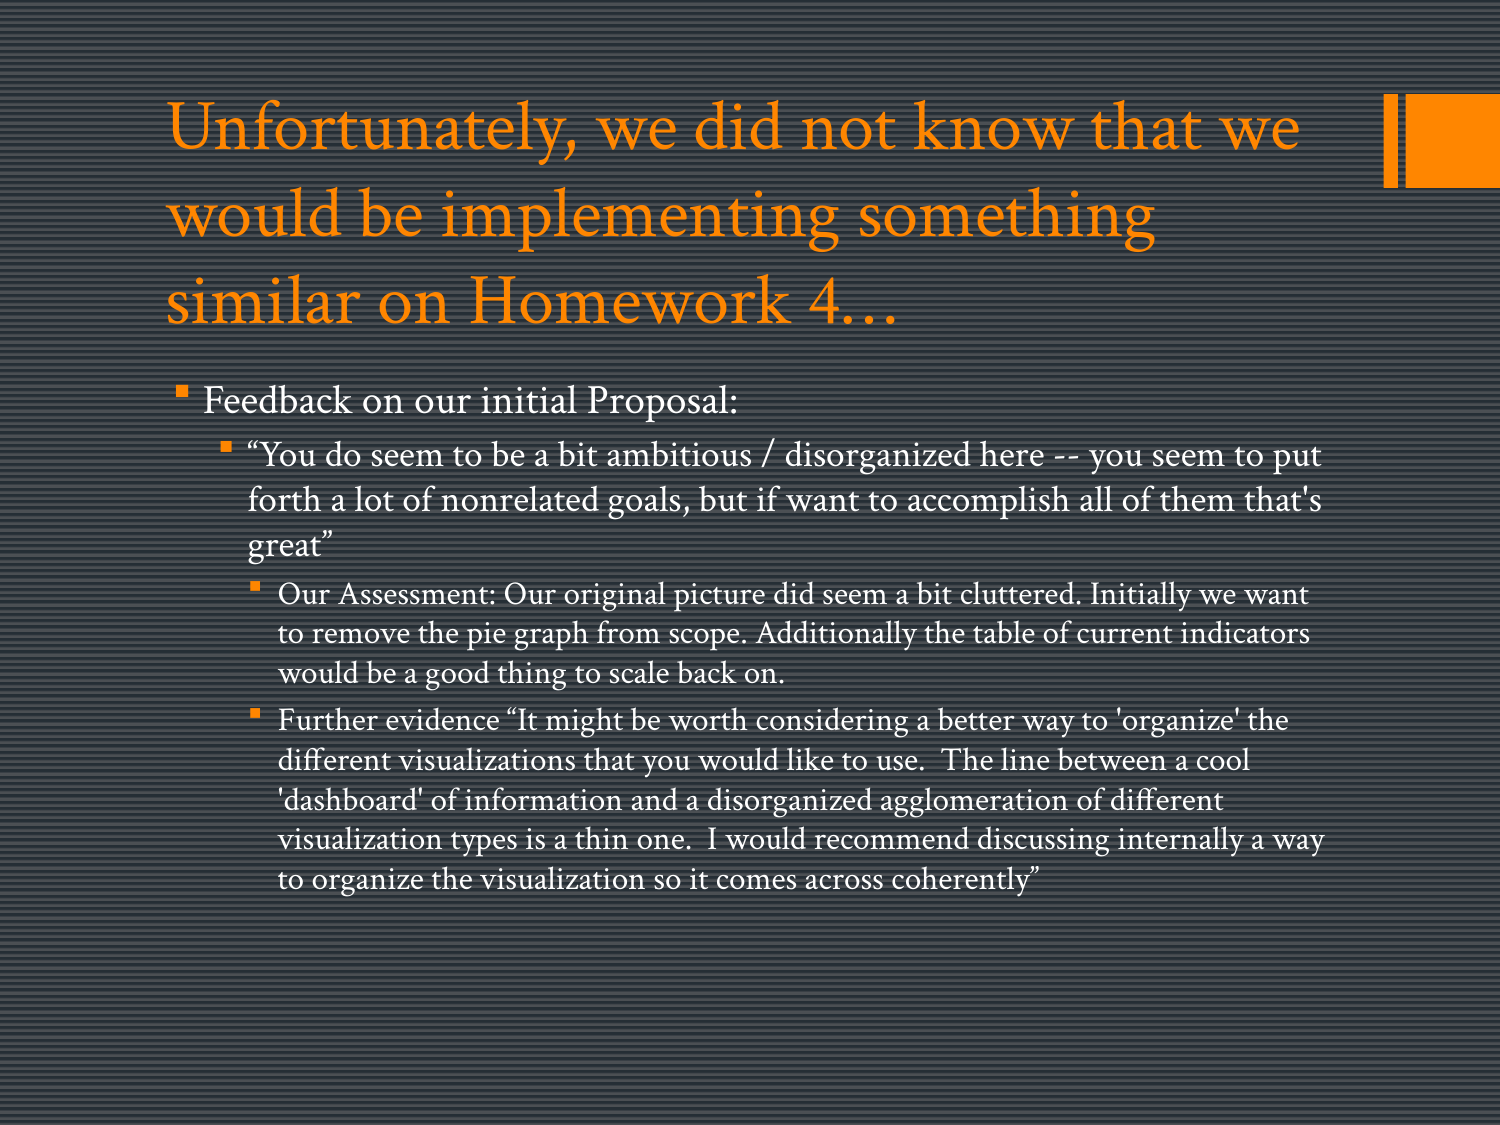

# Unfortunately, we did not know that we would be implementing something similar on Homework 4…
Feedback on our initial Proposal:
“You do seem to be a bit ambitious / disorganized here -- you seem to put forth a lot of nonrelated goals, but if want to accomplish all of them that's great”
Our Assessment: Our original picture did seem a bit cluttered. Initially we want to remove the pie graph from scope. Additionally the table of current indicators would be a good thing to scale back on.
Further evidence “It might be worth considering a better way to 'organize' the different visualizations that you would like to use.  The line between a cool 'dashboard' of information and a disorganized agglomeration of different visualization types is a thin one.  I would recommend discussing internally a way to organize the visualization so it comes across coherently”